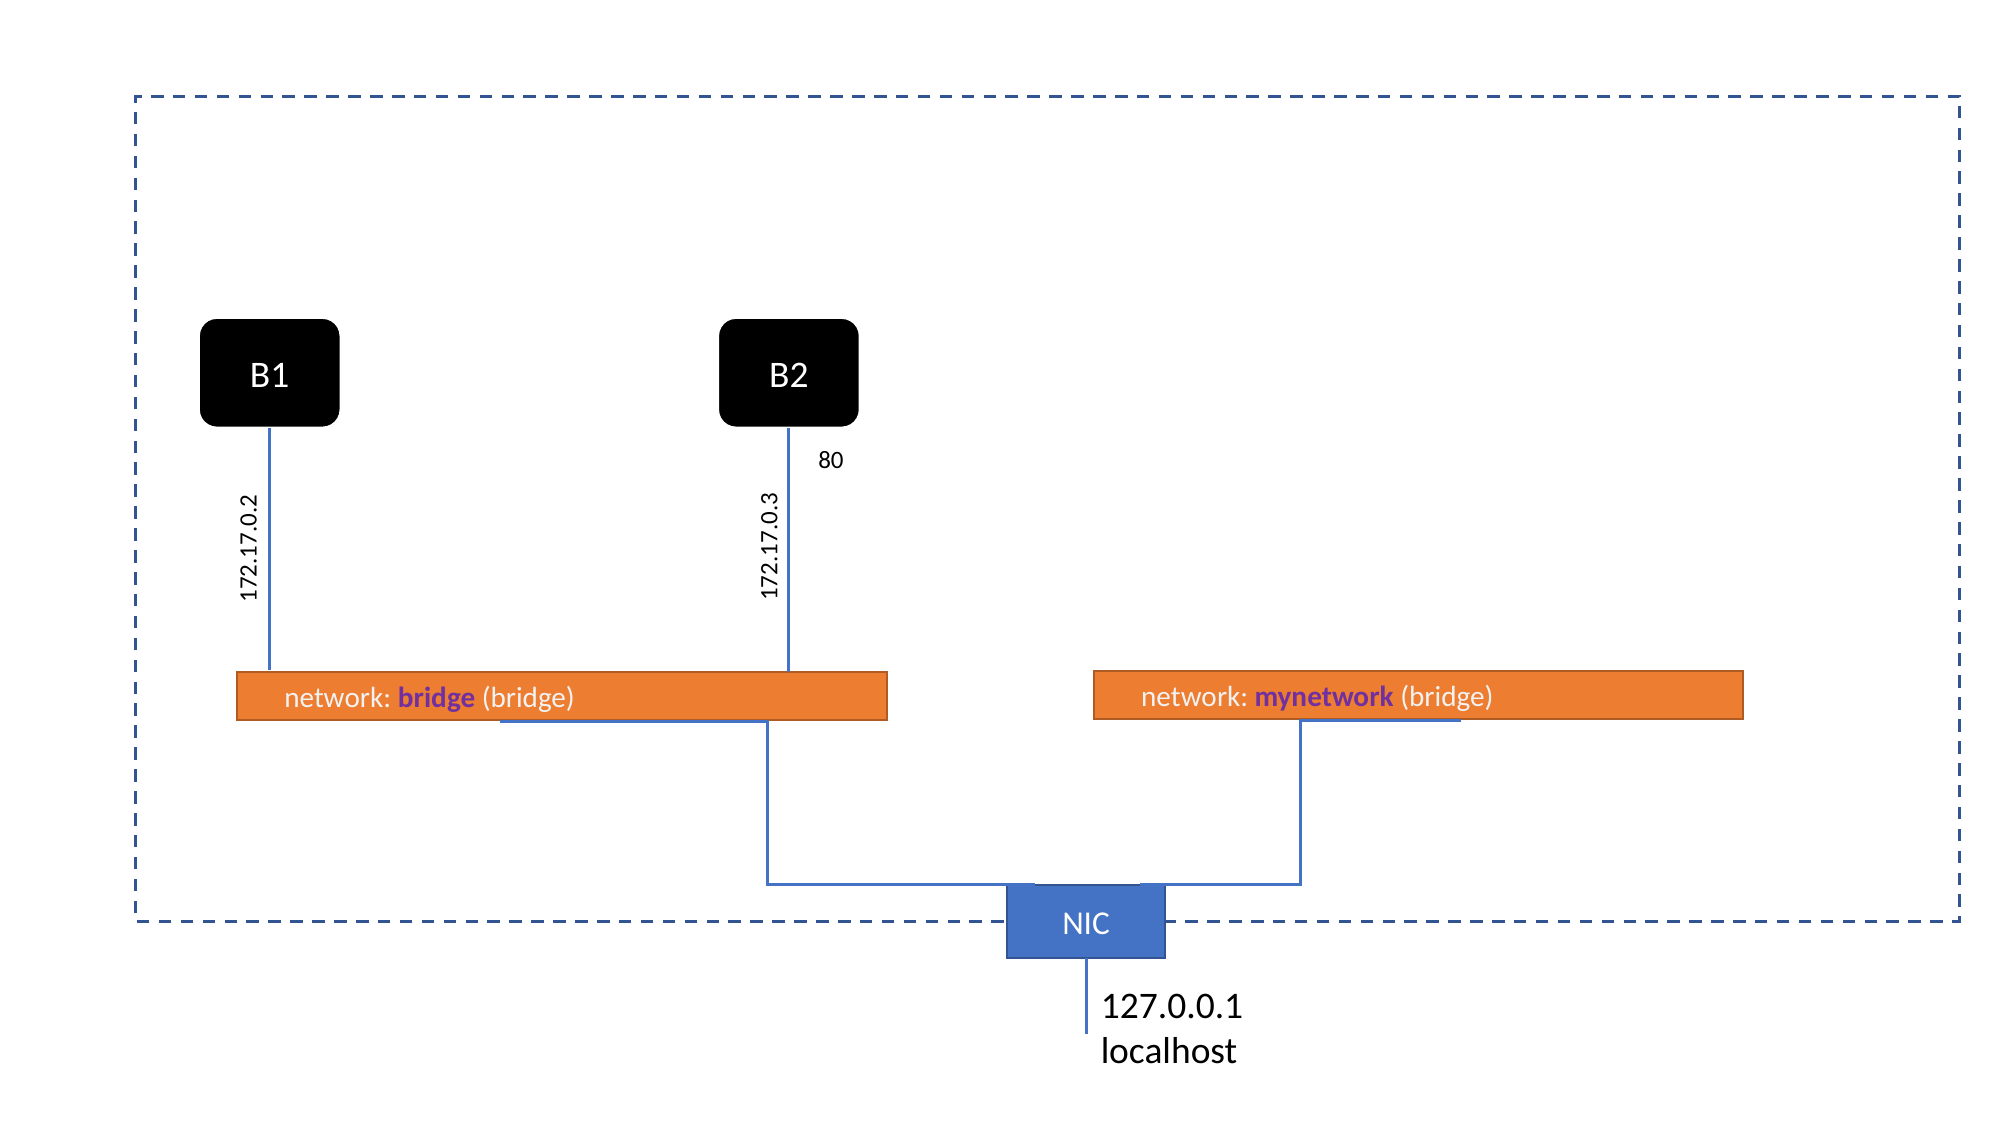

B1
B2
80
172.17.0.3
172.17.0.2
network: mynetwork (bridge)
network: bridge (bridge)

NIC
127.0.0.1
localhost